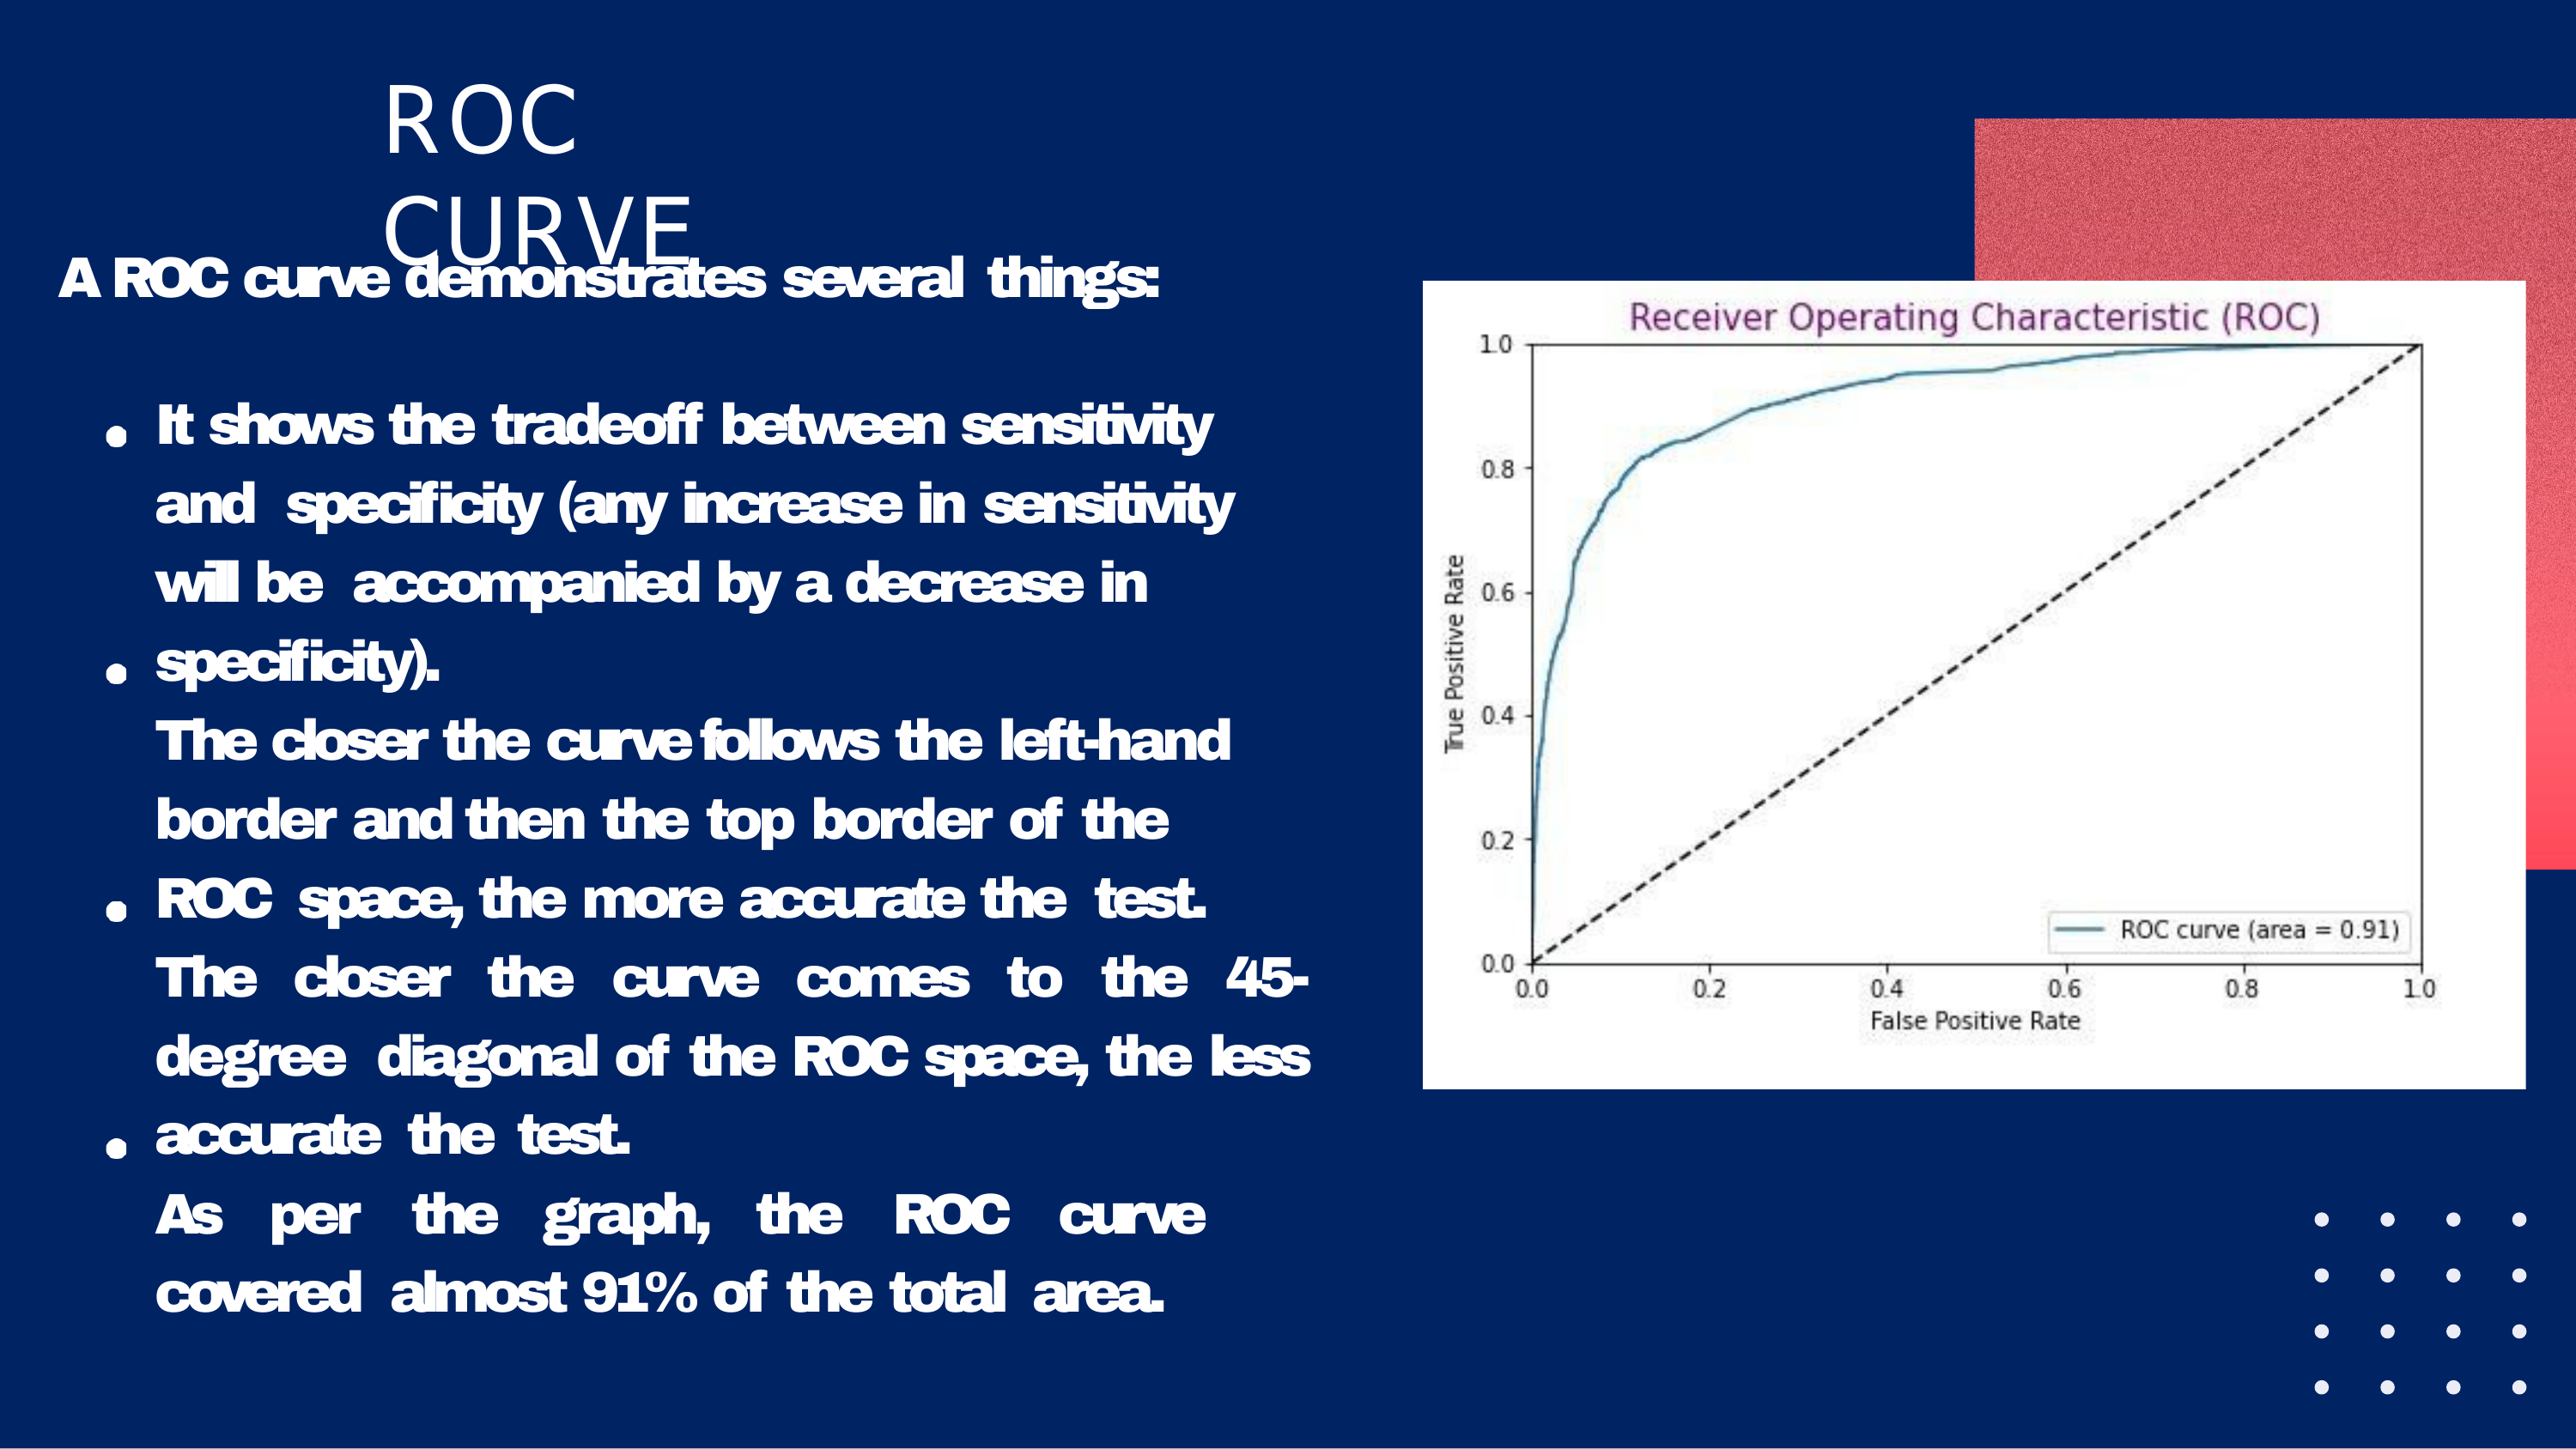

# ROC CURVE

A ROC curve demonstrates several things:

It shows the tradeoff between sensitivity and  specificity (any increase in sensitivity will be  accompanied by a decrease in specificity).
The closer the curve follows the left-hand  border and then the top border of the ROC  space, the more accurate the test.
The closer the curve comes to the 45-degree  diagonal of the ROC space, the less accurate  the test.
As per the graph, the ROC curve covered  almost 91% of the total area.